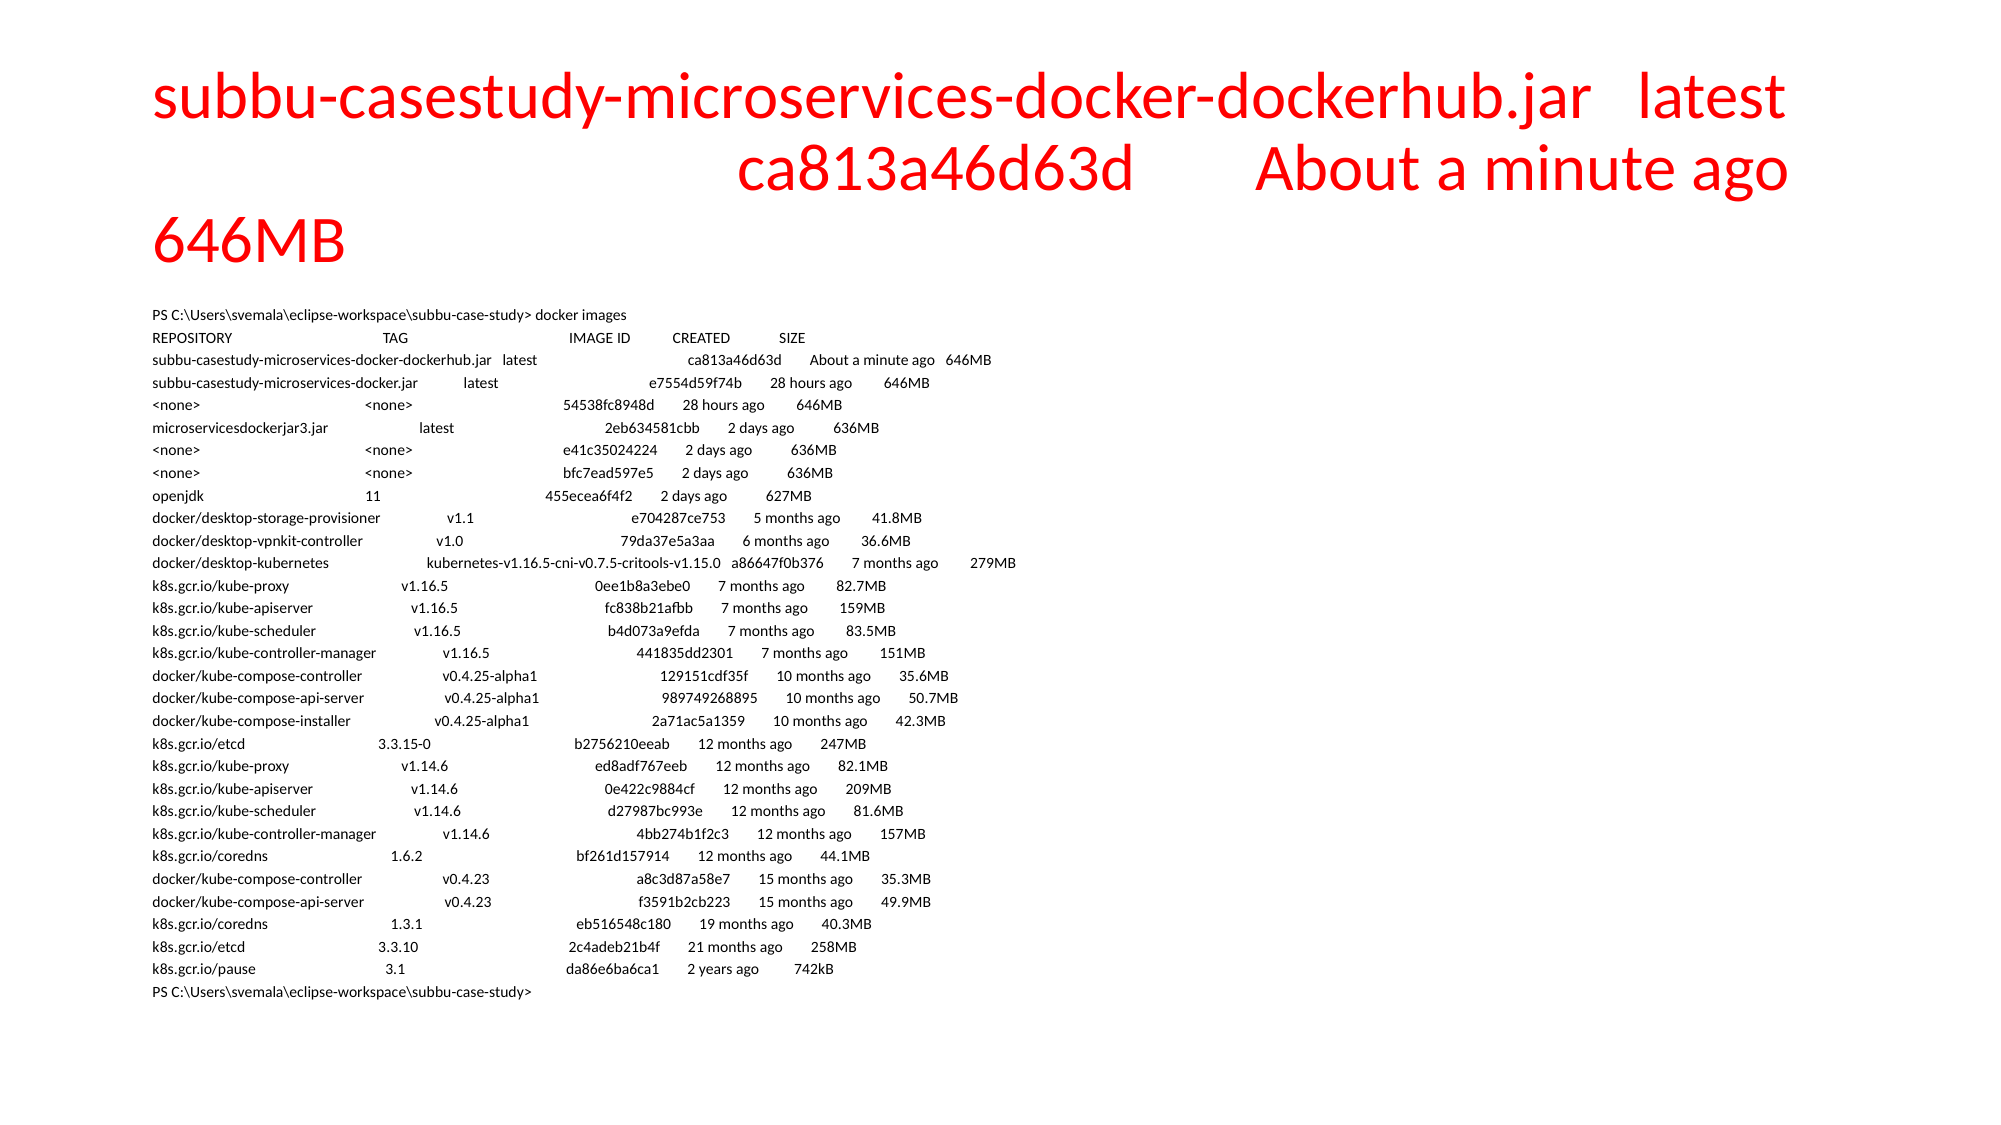

# subbu-casestudy-microservices-docker-dockerhub.jar   latest                                           ca813a46d63d        About a minute ago   646MB
PS C:\Users\svemala\eclipse-workspace\subbu-case-study> docker images
REPOSITORY                                           TAG                                              IMAGE ID            CREATED              SIZE
subbu-casestudy-microservices-docker-dockerhub.jar   latest                                           ca813a46d63d        About a minute ago   646MB
subbu-casestudy-microservices-docker.jar             latest                                           e7554d59f74b        28 hours ago         646MB
<none>                                               <none>                                           54538fc8948d        28 hours ago         646MB
microservicesdockerjar3.jar                          latest                                           2eb634581cbb        2 days ago           636MB
<none>                                               <none>                                           e41c35024224        2 days ago           636MB
<none>                                               <none>                                           bfc7ead597e5        2 days ago           636MB
openjdk                                              11                                               455ecea6f4f2        2 days ago           627MB
docker/desktop-storage-provisioner                   v1.1                                             e704287ce753        5 months ago         41.8MB
docker/desktop-vpnkit-controller                     v1.0                                             79da37e5a3aa        6 months ago         36.6MB
docker/desktop-kubernetes                            kubernetes-v1.16.5-cni-v0.7.5-critools-v1.15.0   a86647f0b376        7 months ago         279MB
k8s.gcr.io/kube-proxy                                v1.16.5                                          0ee1b8a3ebe0        7 months ago         82.7MB
k8s.gcr.io/kube-apiserver                            v1.16.5                                          fc838b21afbb        7 months ago         159MB
k8s.gcr.io/kube-scheduler                            v1.16.5                                          b4d073a9efda        7 months ago         83.5MB
k8s.gcr.io/kube-controller-manager                   v1.16.5                                          441835dd2301        7 months ago         151MB
docker/kube-compose-controller                       v0.4.25-alpha1                                   129151cdf35f        10 months ago        35.6MB
docker/kube-compose-api-server                       v0.4.25-alpha1                                   989749268895        10 months ago        50.7MB
docker/kube-compose-installer                        v0.4.25-alpha1                                   2a71ac5a1359        10 months ago        42.3MB
k8s.gcr.io/etcd                                      3.3.15-0                                         b2756210eeab        12 months ago        247MB
k8s.gcr.io/kube-proxy                                v1.14.6                                          ed8adf767eeb        12 months ago        82.1MB
k8s.gcr.io/kube-apiserver                            v1.14.6                                          0e422c9884cf        12 months ago        209MB
k8s.gcr.io/kube-scheduler                            v1.14.6                                          d27987bc993e        12 months ago        81.6MB
k8s.gcr.io/kube-controller-manager                   v1.14.6                                          4bb274b1f2c3        12 months ago        157MB
k8s.gcr.io/coredns                                   1.6.2                                            bf261d157914        12 months ago        44.1MB
docker/kube-compose-controller                       v0.4.23                                          a8c3d87a58e7        15 months ago        35.3MB
docker/kube-compose-api-server                       v0.4.23                                          f3591b2cb223        15 months ago        49.9MB
k8s.gcr.io/coredns                                   1.3.1                                            eb516548c180        19 months ago        40.3MB
k8s.gcr.io/etcd                                      3.3.10                                           2c4adeb21b4f        21 months ago        258MB
k8s.gcr.io/pause                                     3.1                                              da86e6ba6ca1        2 years ago          742kB
PS C:\Users\svemala\eclipse-workspace\subbu-case-study>